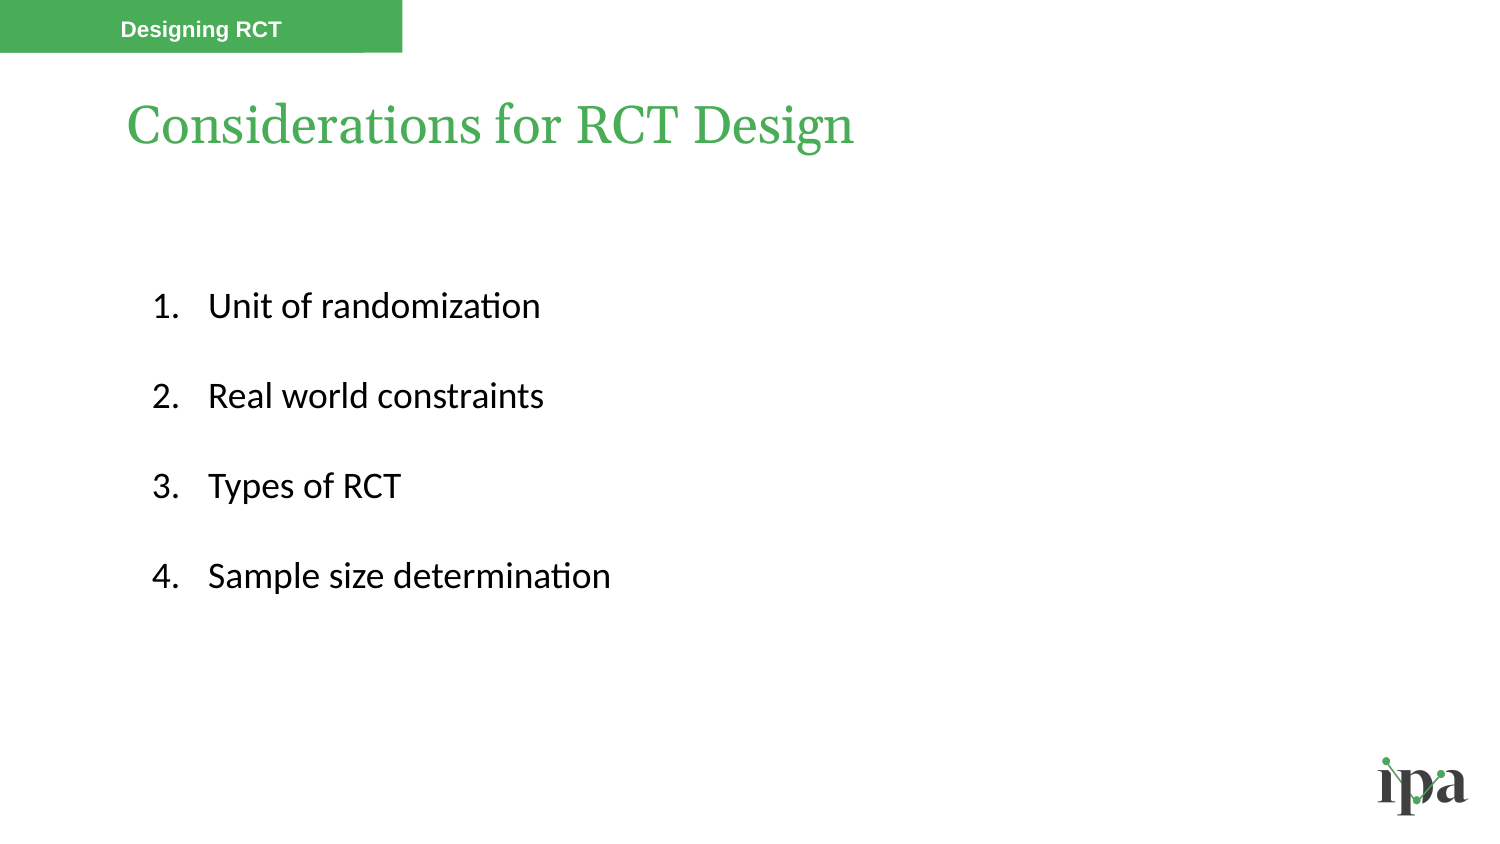

Designing RCT
# Considerations for RCT Design
Unit of randomization
Real world constraints
Types of RCT
Sample size determination